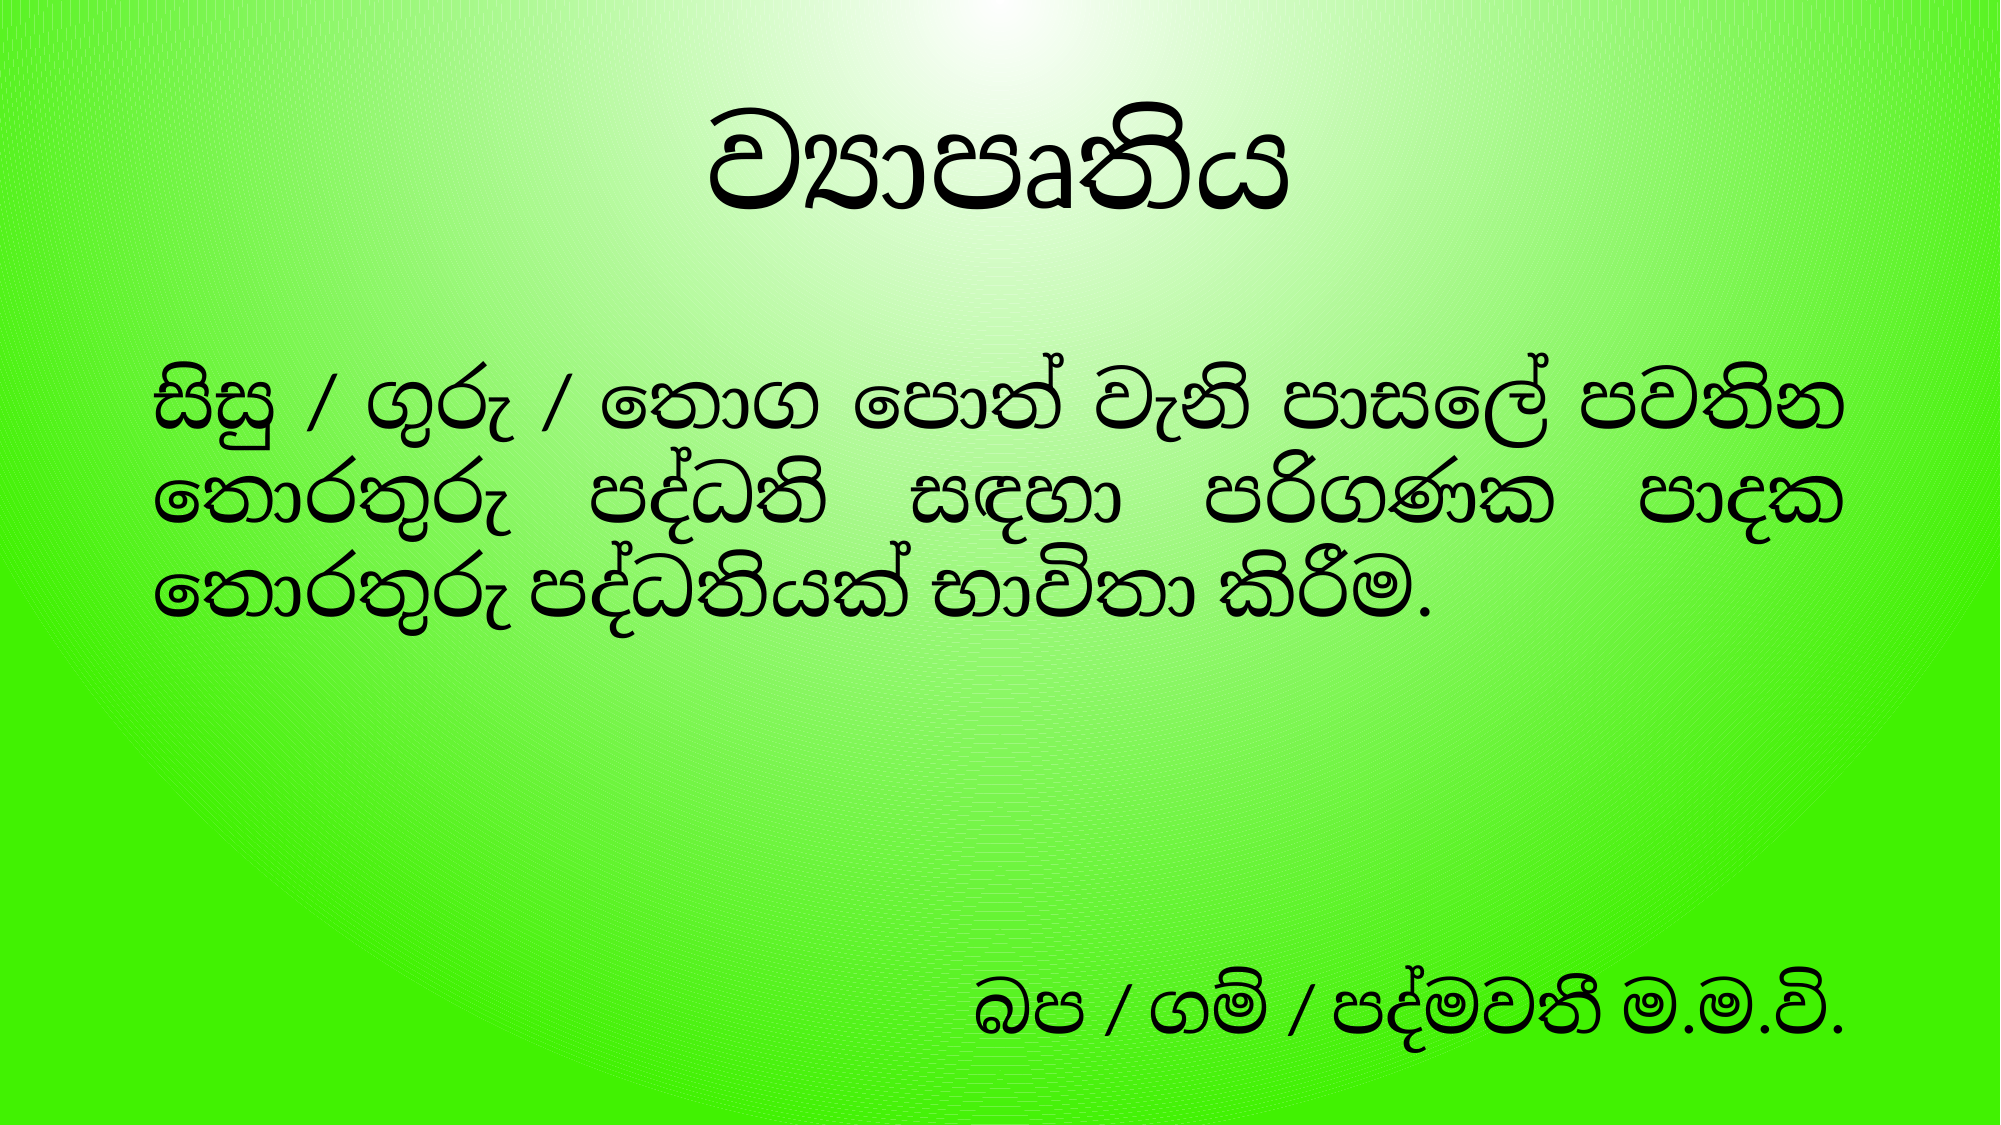

# ව්‍යාපෘතිය
සිසු / ගුරු / තොග පොත් වැනි පාසලේ පවතින තොරතුරු පද්ධති සඳහා පරිගණක පාදක තොරතුරු පද්ධතියක් භාවිතා කිරීම.

බප / ගම් / පද්මවතී ම.ම.වි.